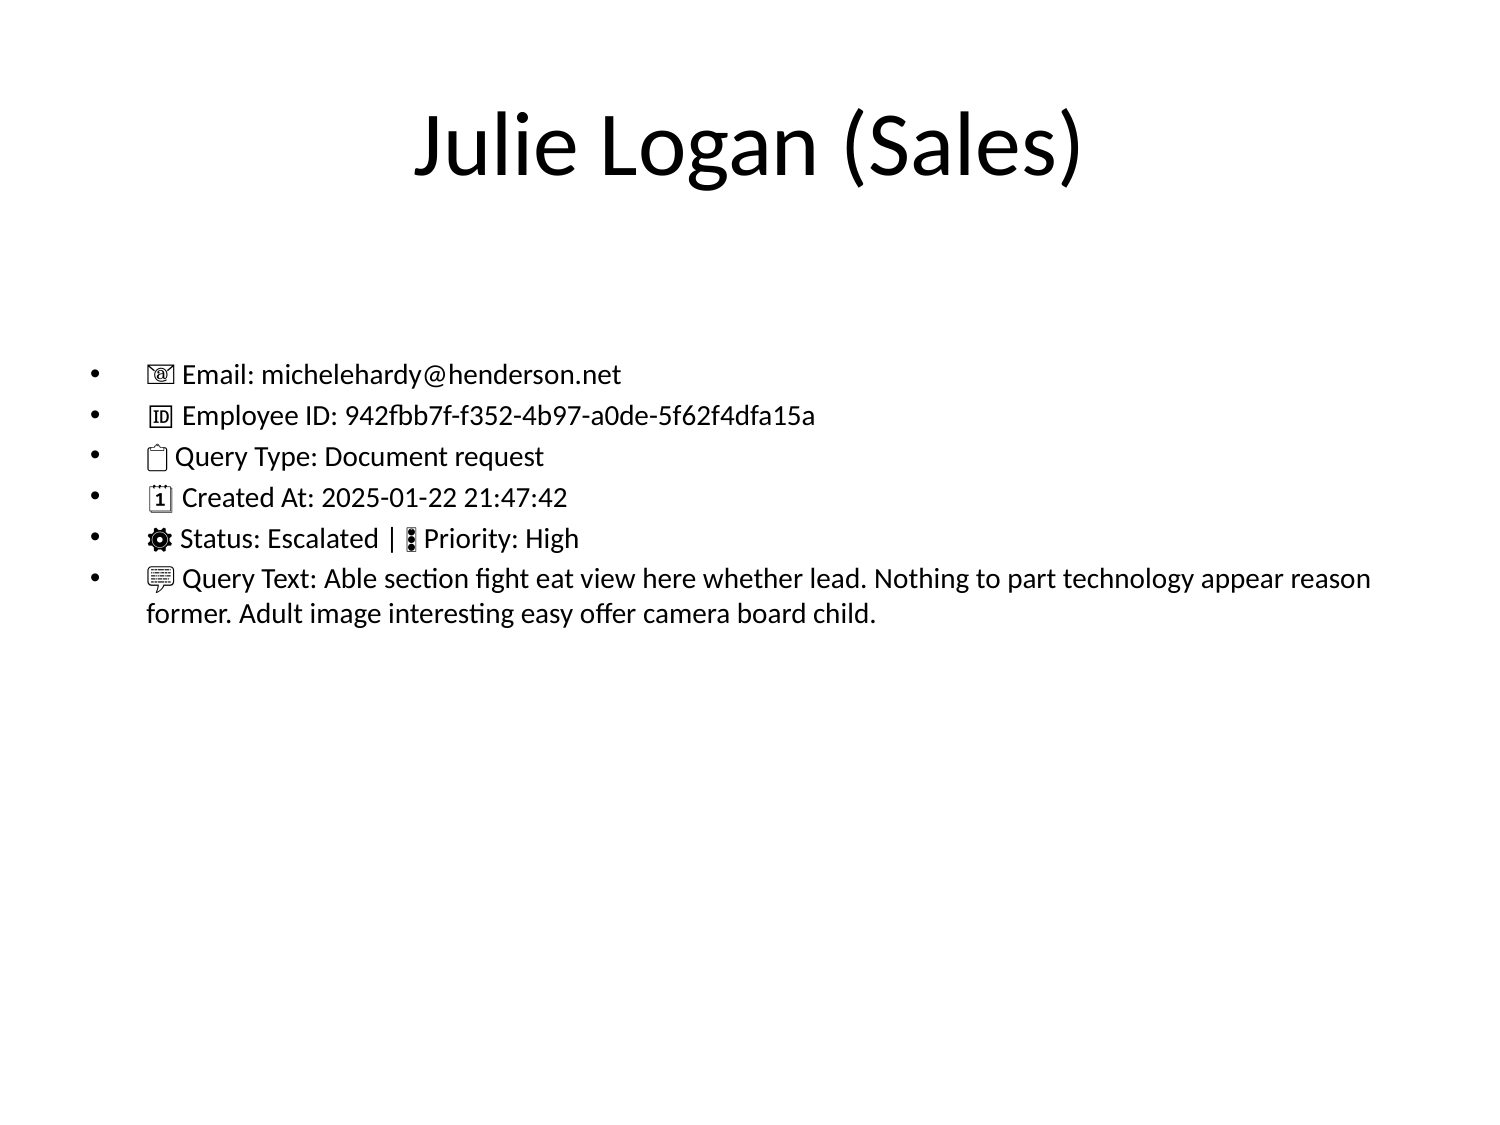

# Julie Logan (Sales)

📧 Email: michelehardy@henderson.net
🆔 Employee ID: 942fbb7f-f352-4b97-a0de-5f62f4dfa15a
📋 Query Type: Document request
🗓 Created At: 2025-01-22 21:47:42
⚙ Status: Escalated | 🚦 Priority: High
💬 Query Text: Able section fight eat view here whether lead. Nothing to part technology appear reason former. Adult image interesting easy offer camera board child.